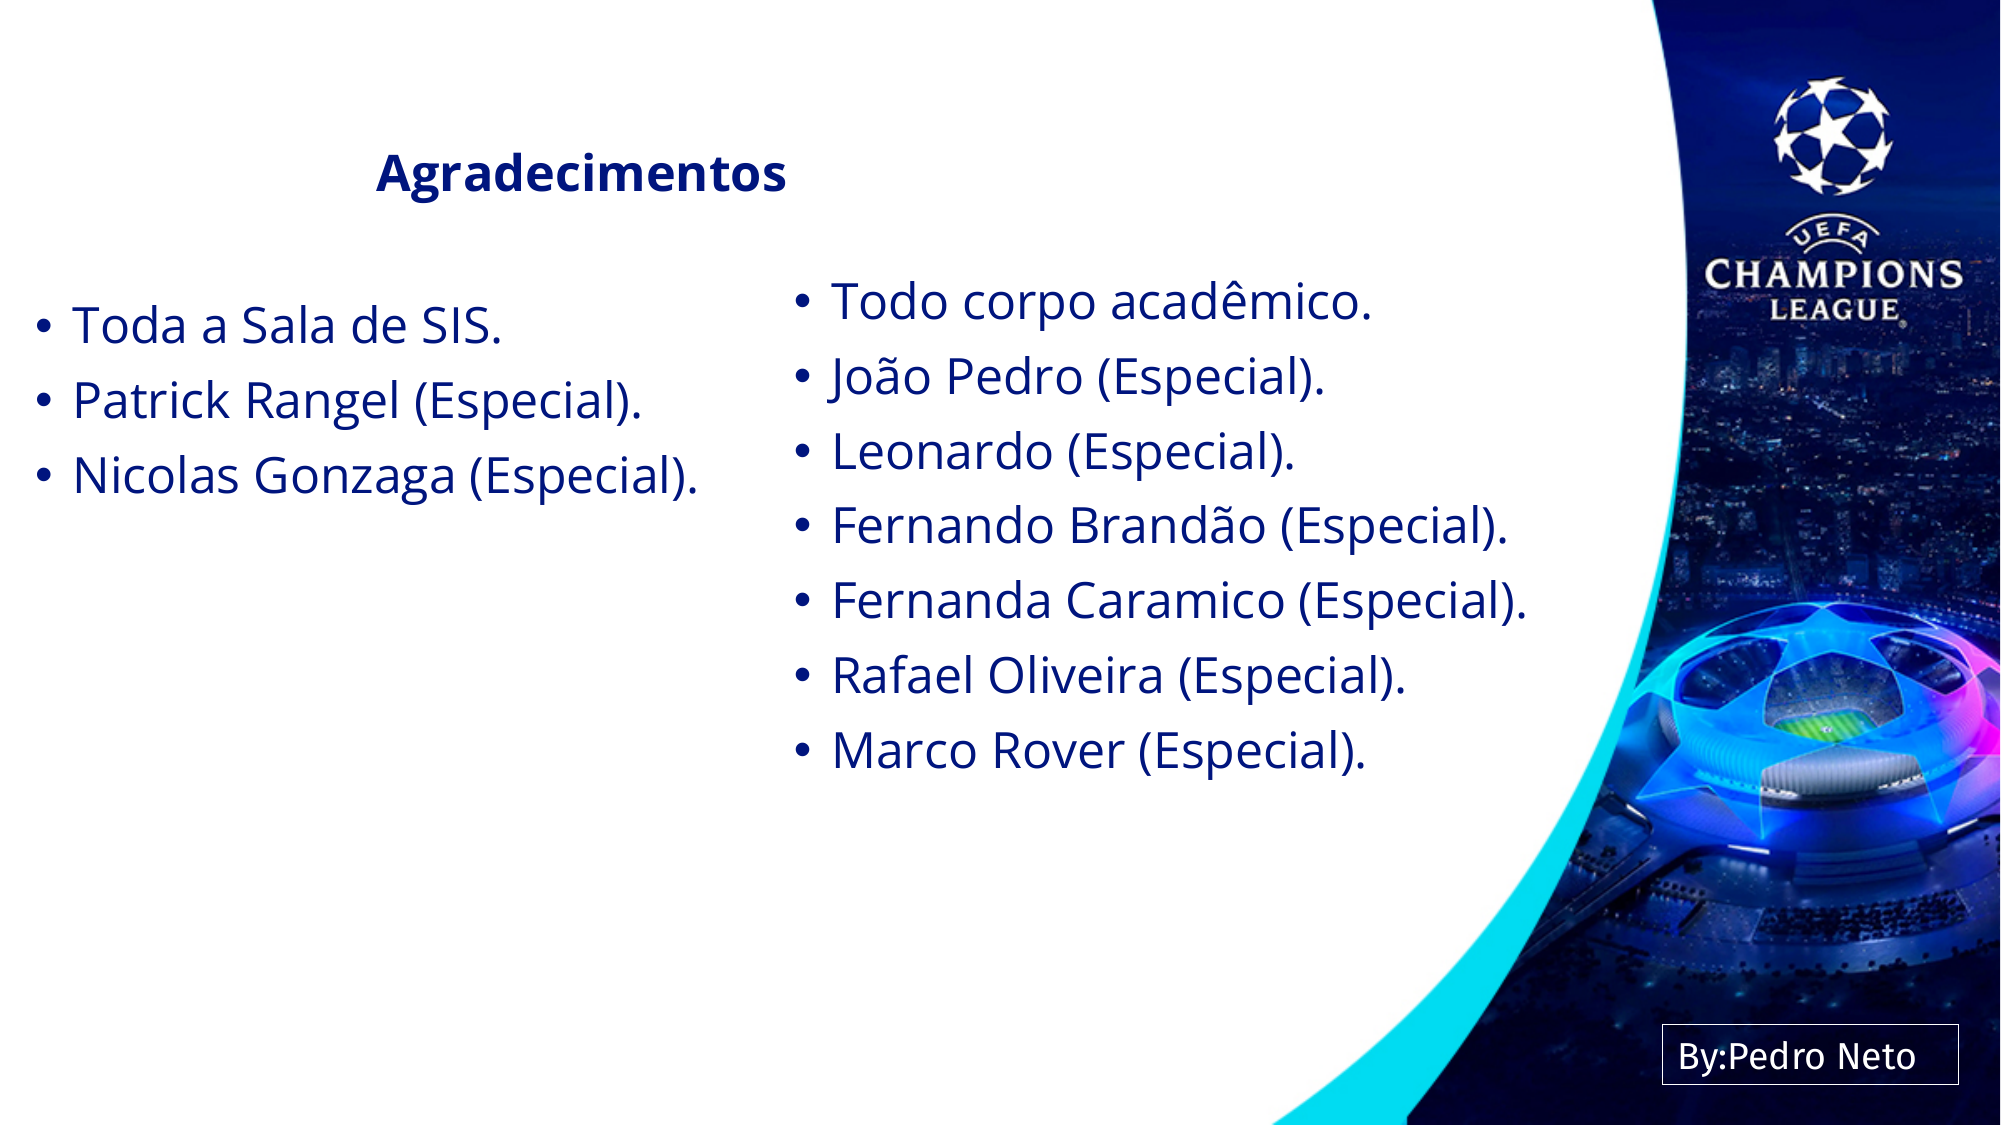

# Agradecimentos

Toda a Sala de SIS.
Patrick Rangel (Especial).
Nicolas Gonzaga (Especial).
Todo corpo acadêmico.
João Pedro (Especial).
Leonardo (Especial).
Fernando Brandão (Especial).
Fernanda Caramico (Especial).
Rafael Oliveira (Especial).
Marco Rover (Especial).
By:Pedro Neto